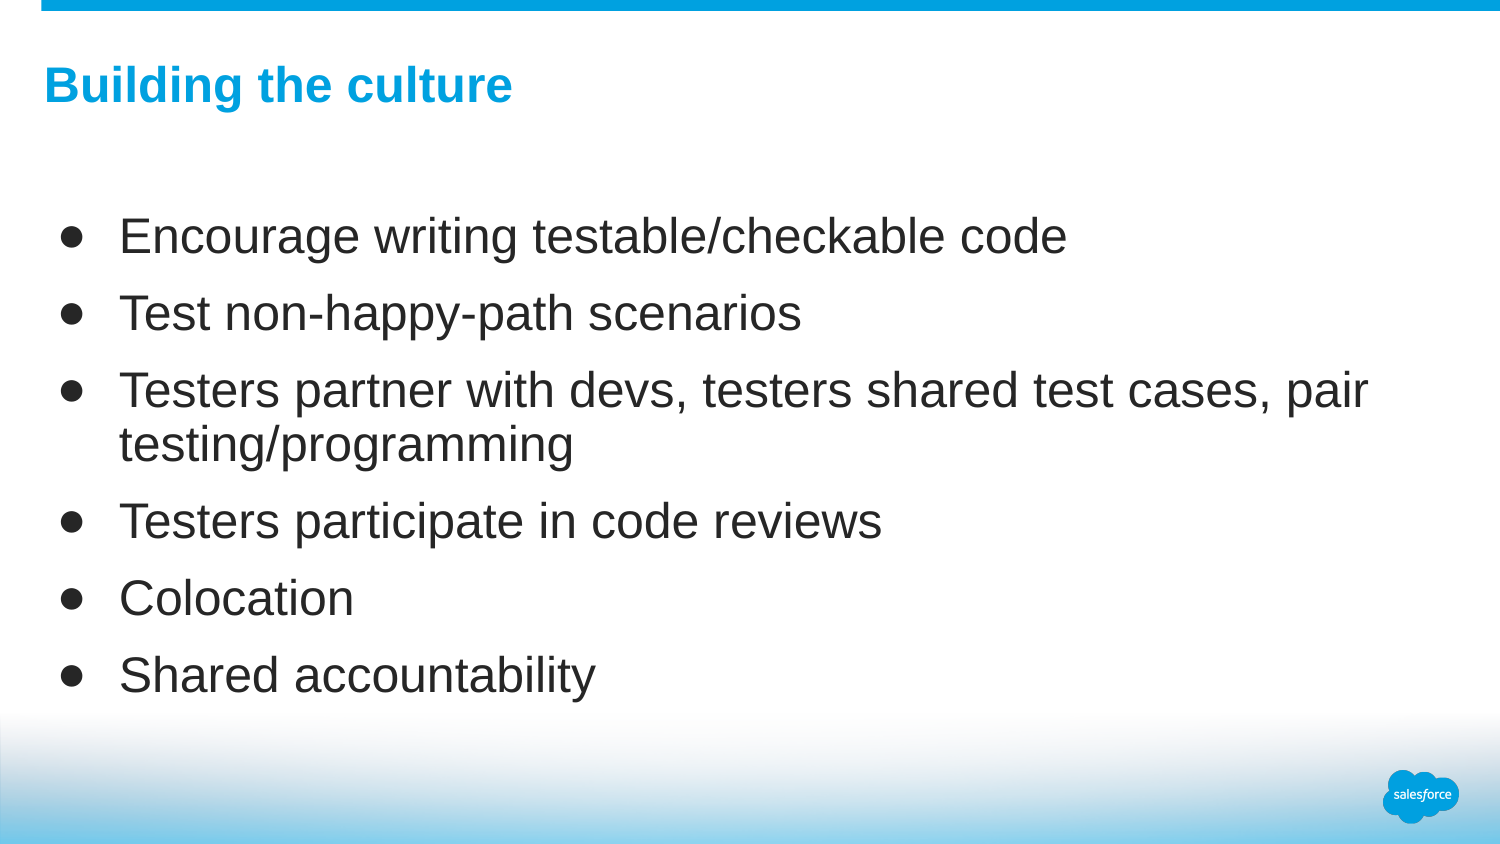

# Building the culture
Encourage writing testable/checkable code
Test non-happy-path scenarios
Testers partner with devs, testers shared test cases, pair testing/programming
Testers participate in code reviews
Colocation
Shared accountability